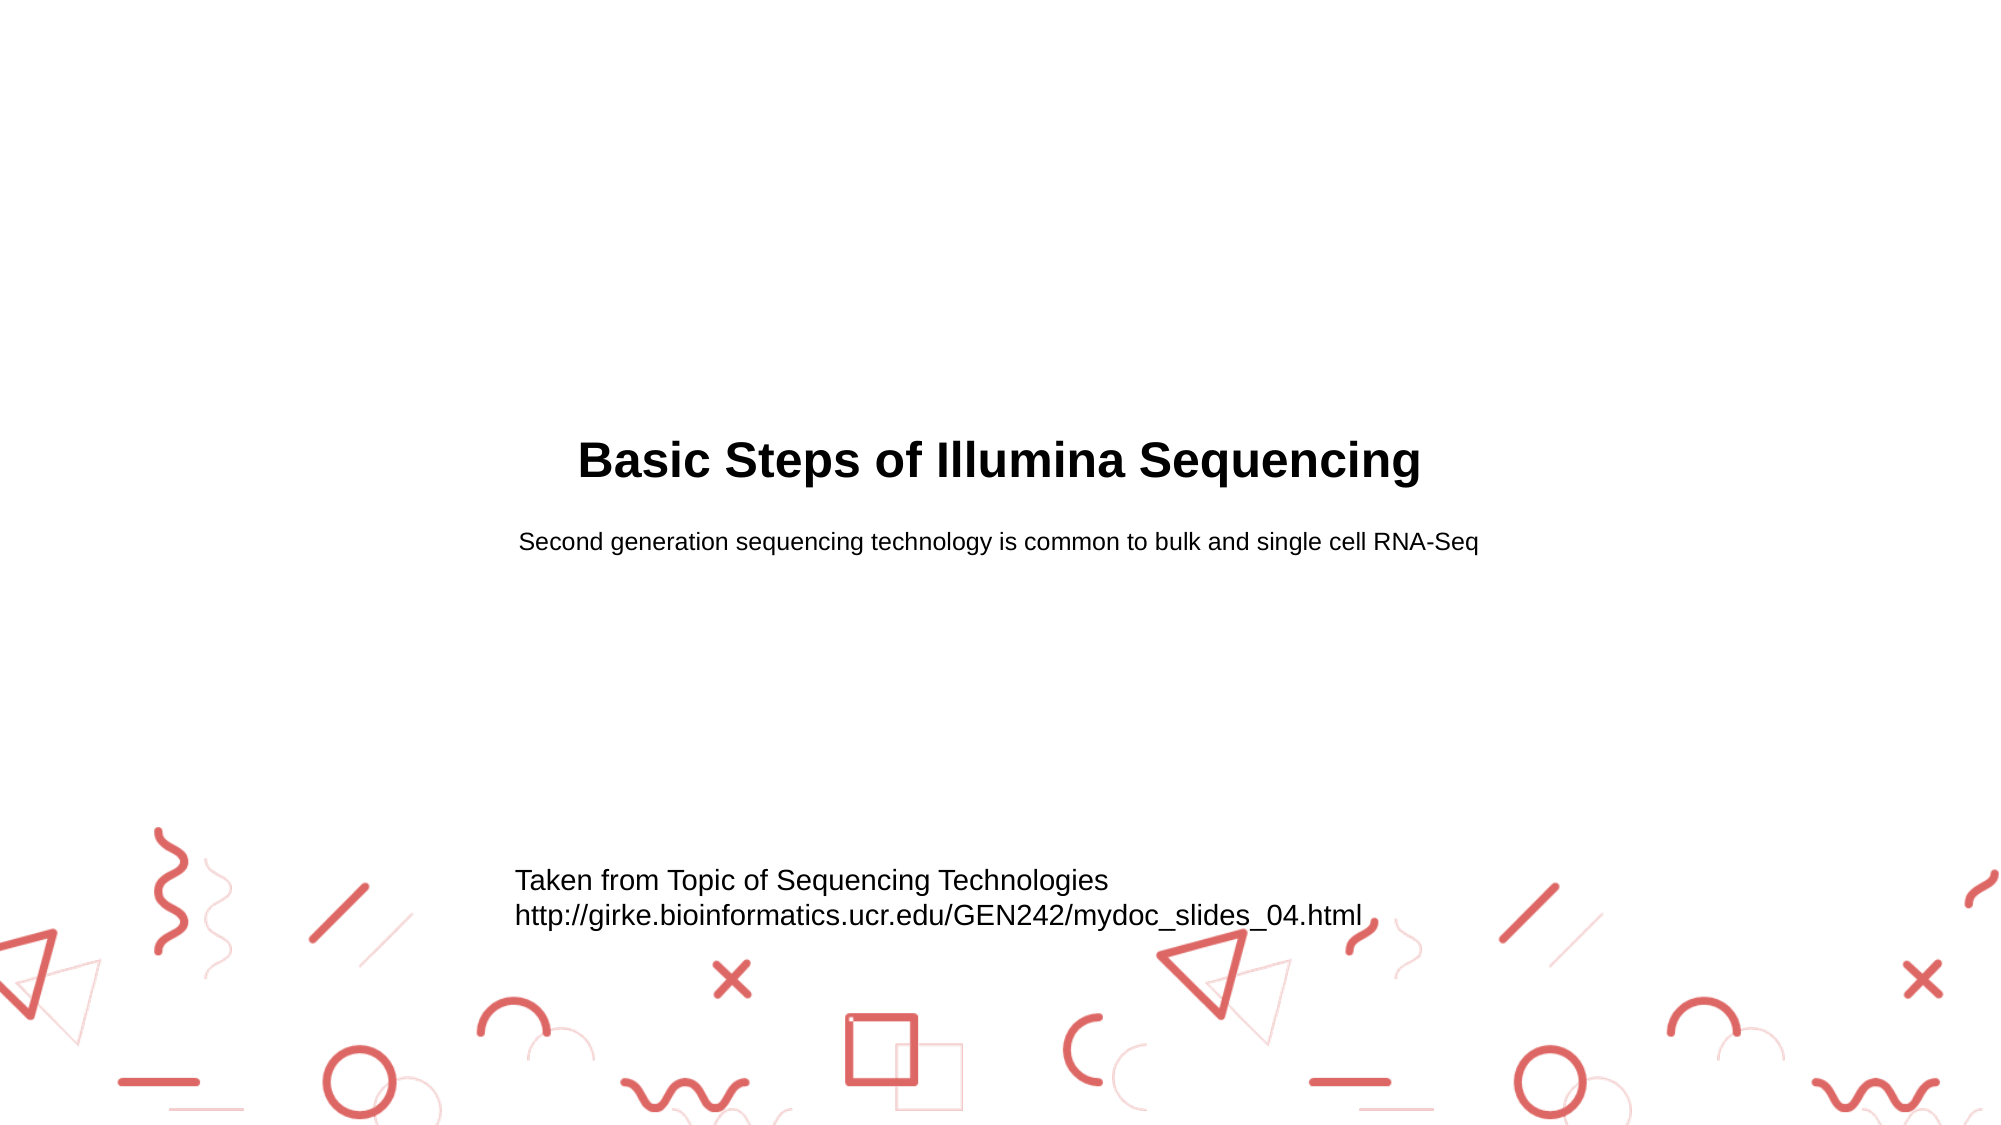

# Basic Steps of Illumina Sequencing
Second generation sequencing technology is common to bulk and single cell RNA-Seq

Taken from Topic of Sequencing Technologies
http://girke.bioinformatics.ucr.edu/GEN242/mydoc_slides_04.html